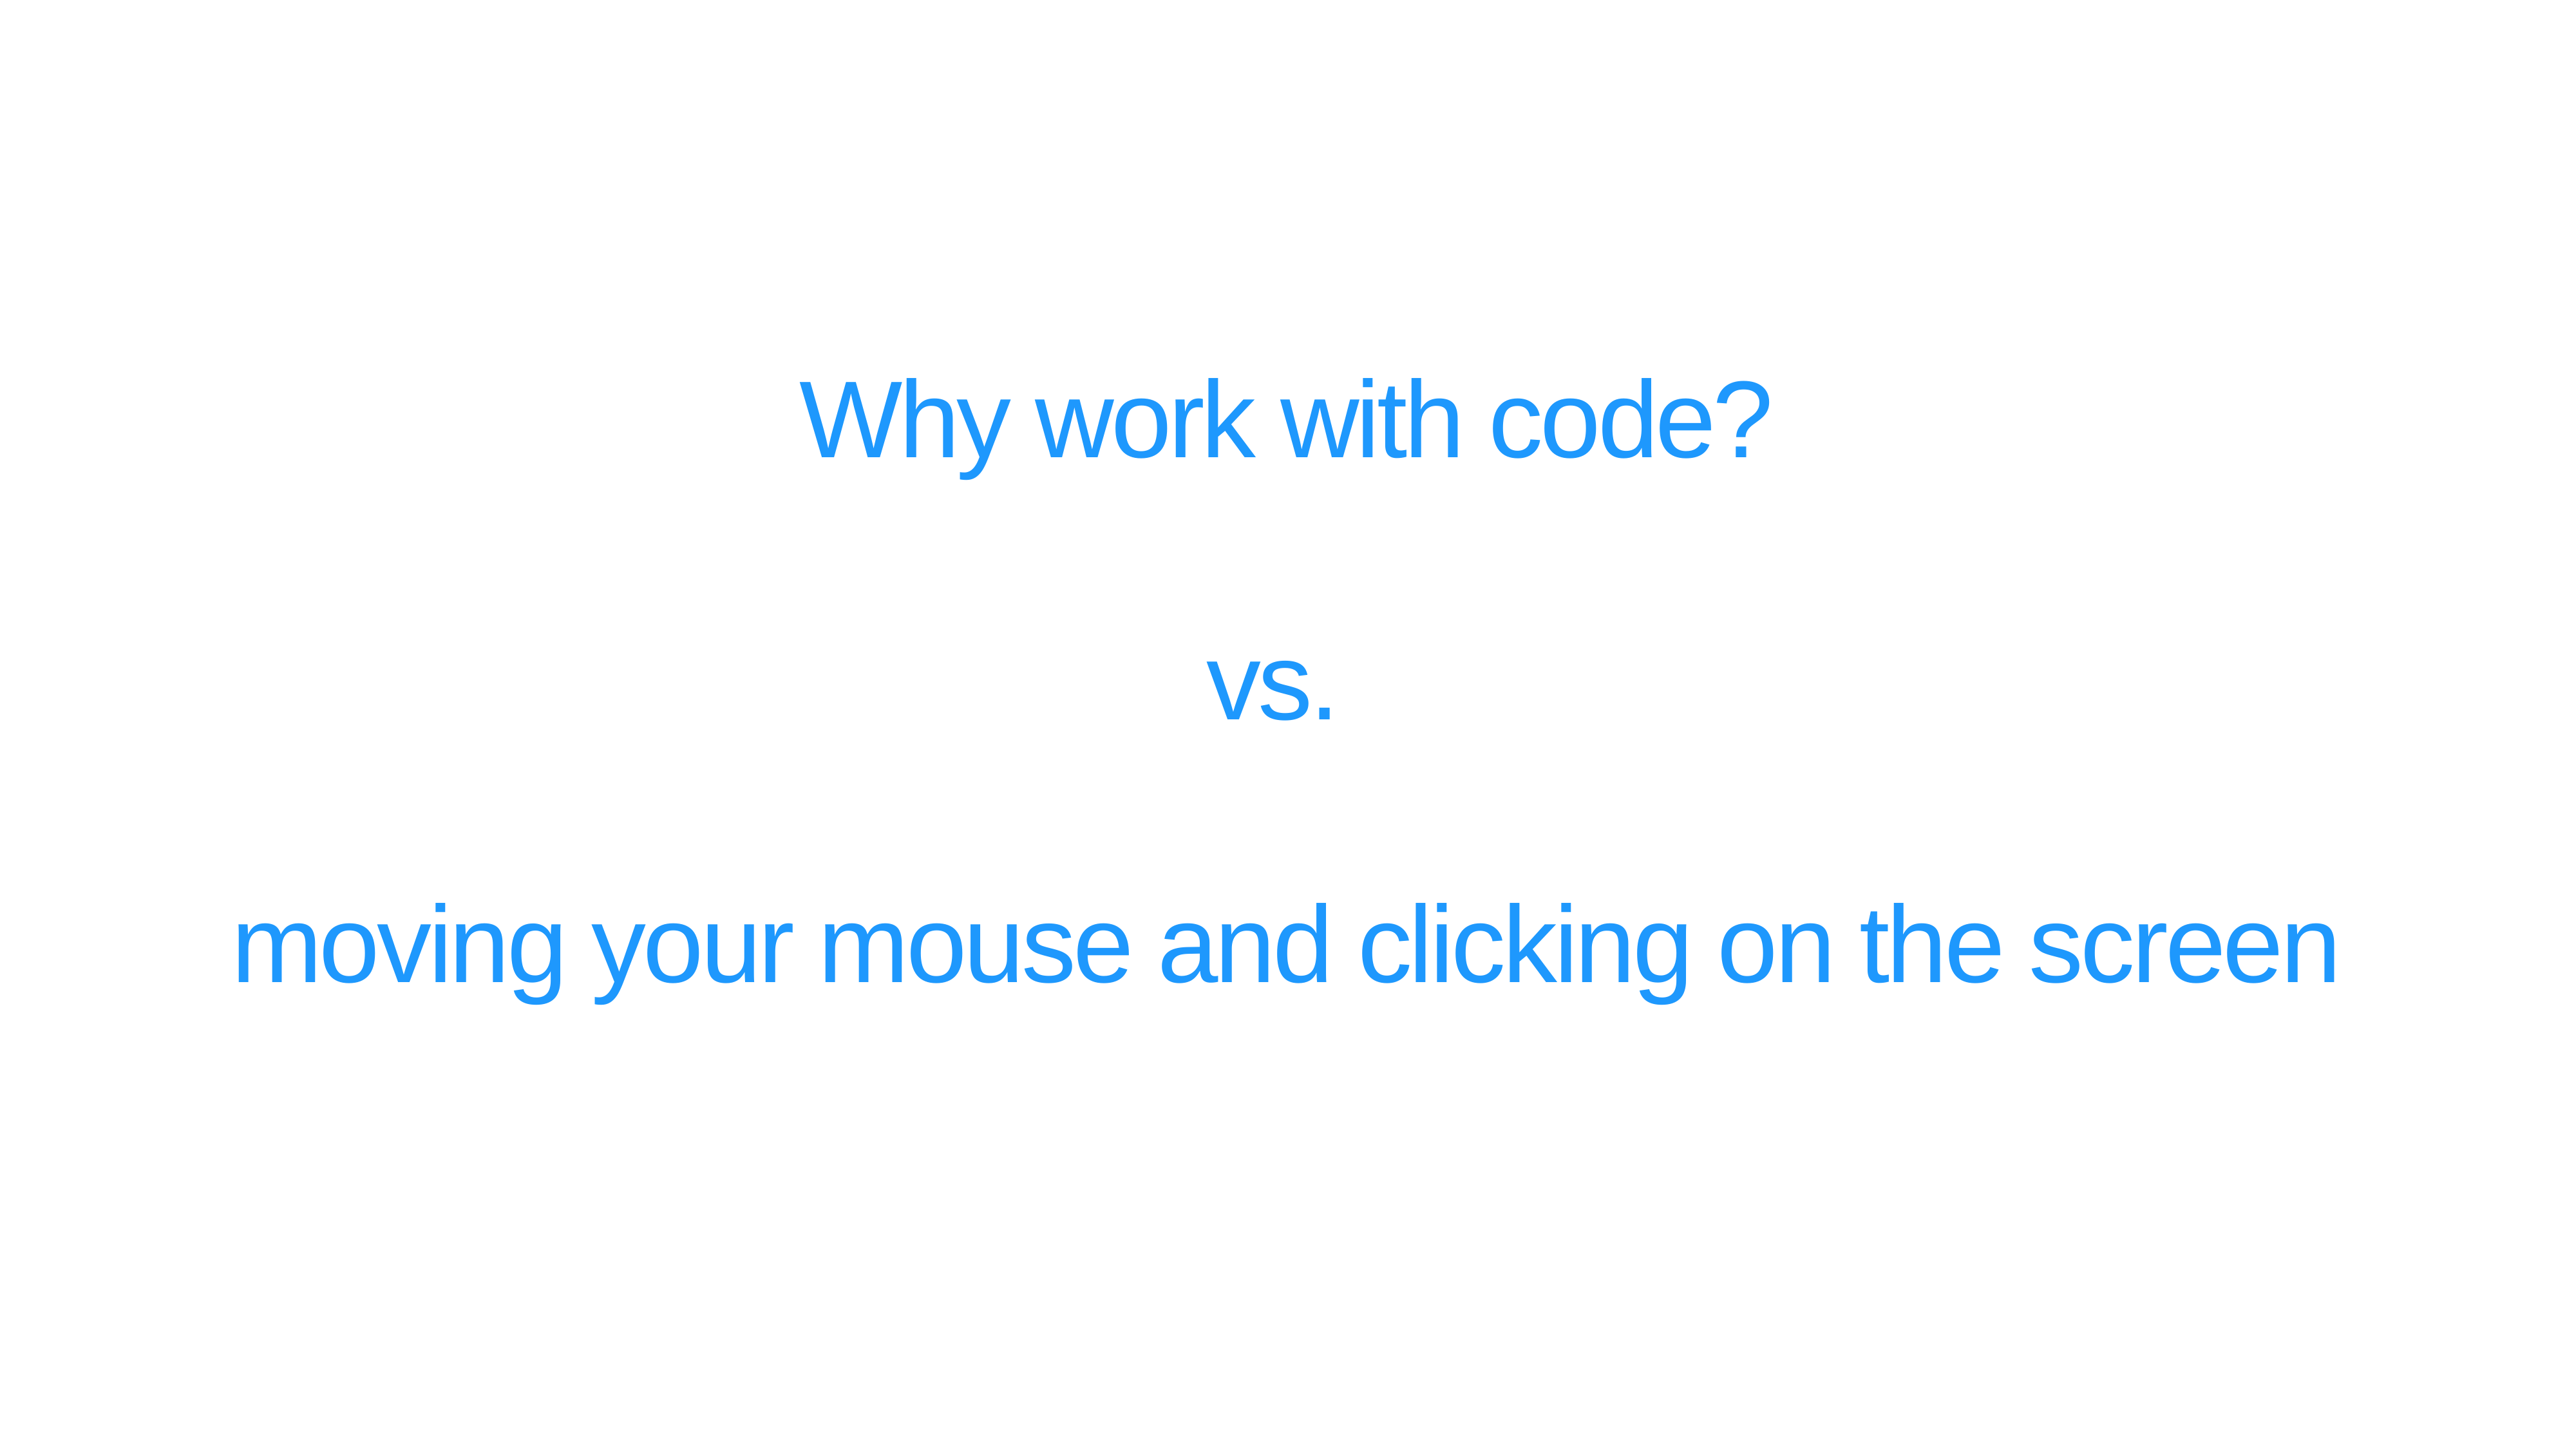

Why work with code?
vs.
moving your mouse and clicking on the screen